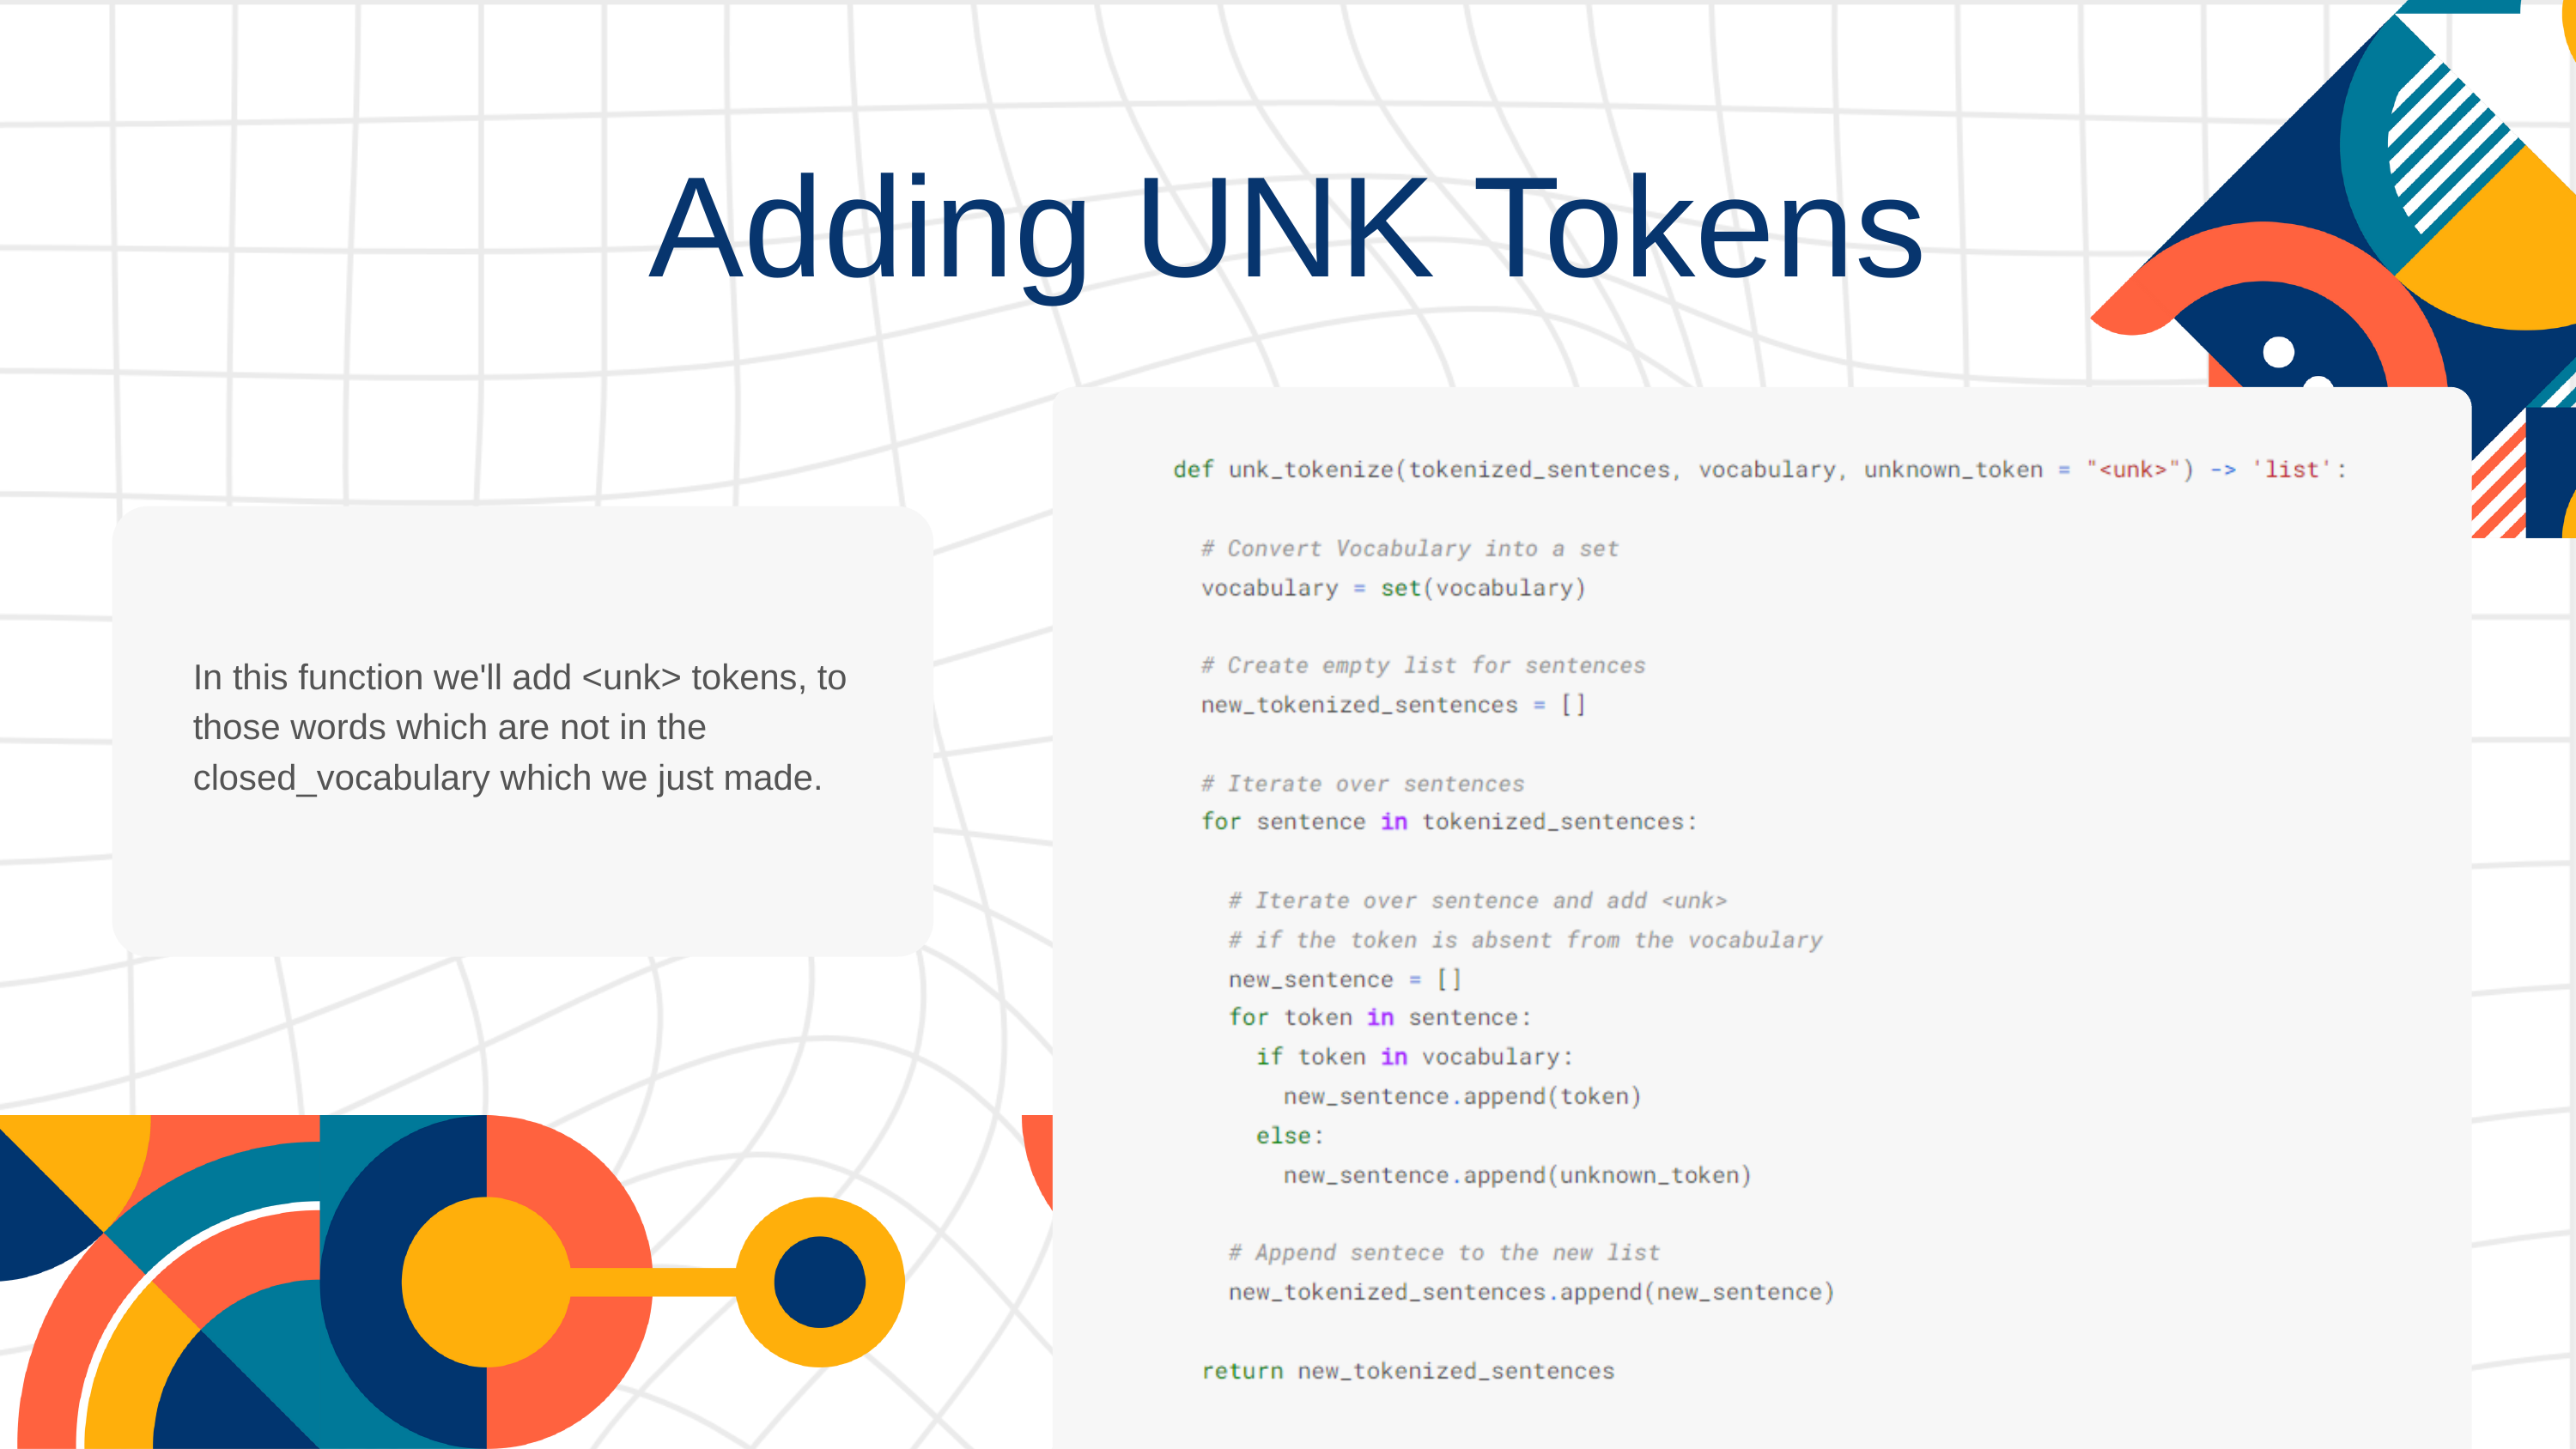

Adding UNK Tokens

In this function we'll add <unk> tokens, to those words which are not in the closed_vocabulary which we just made.